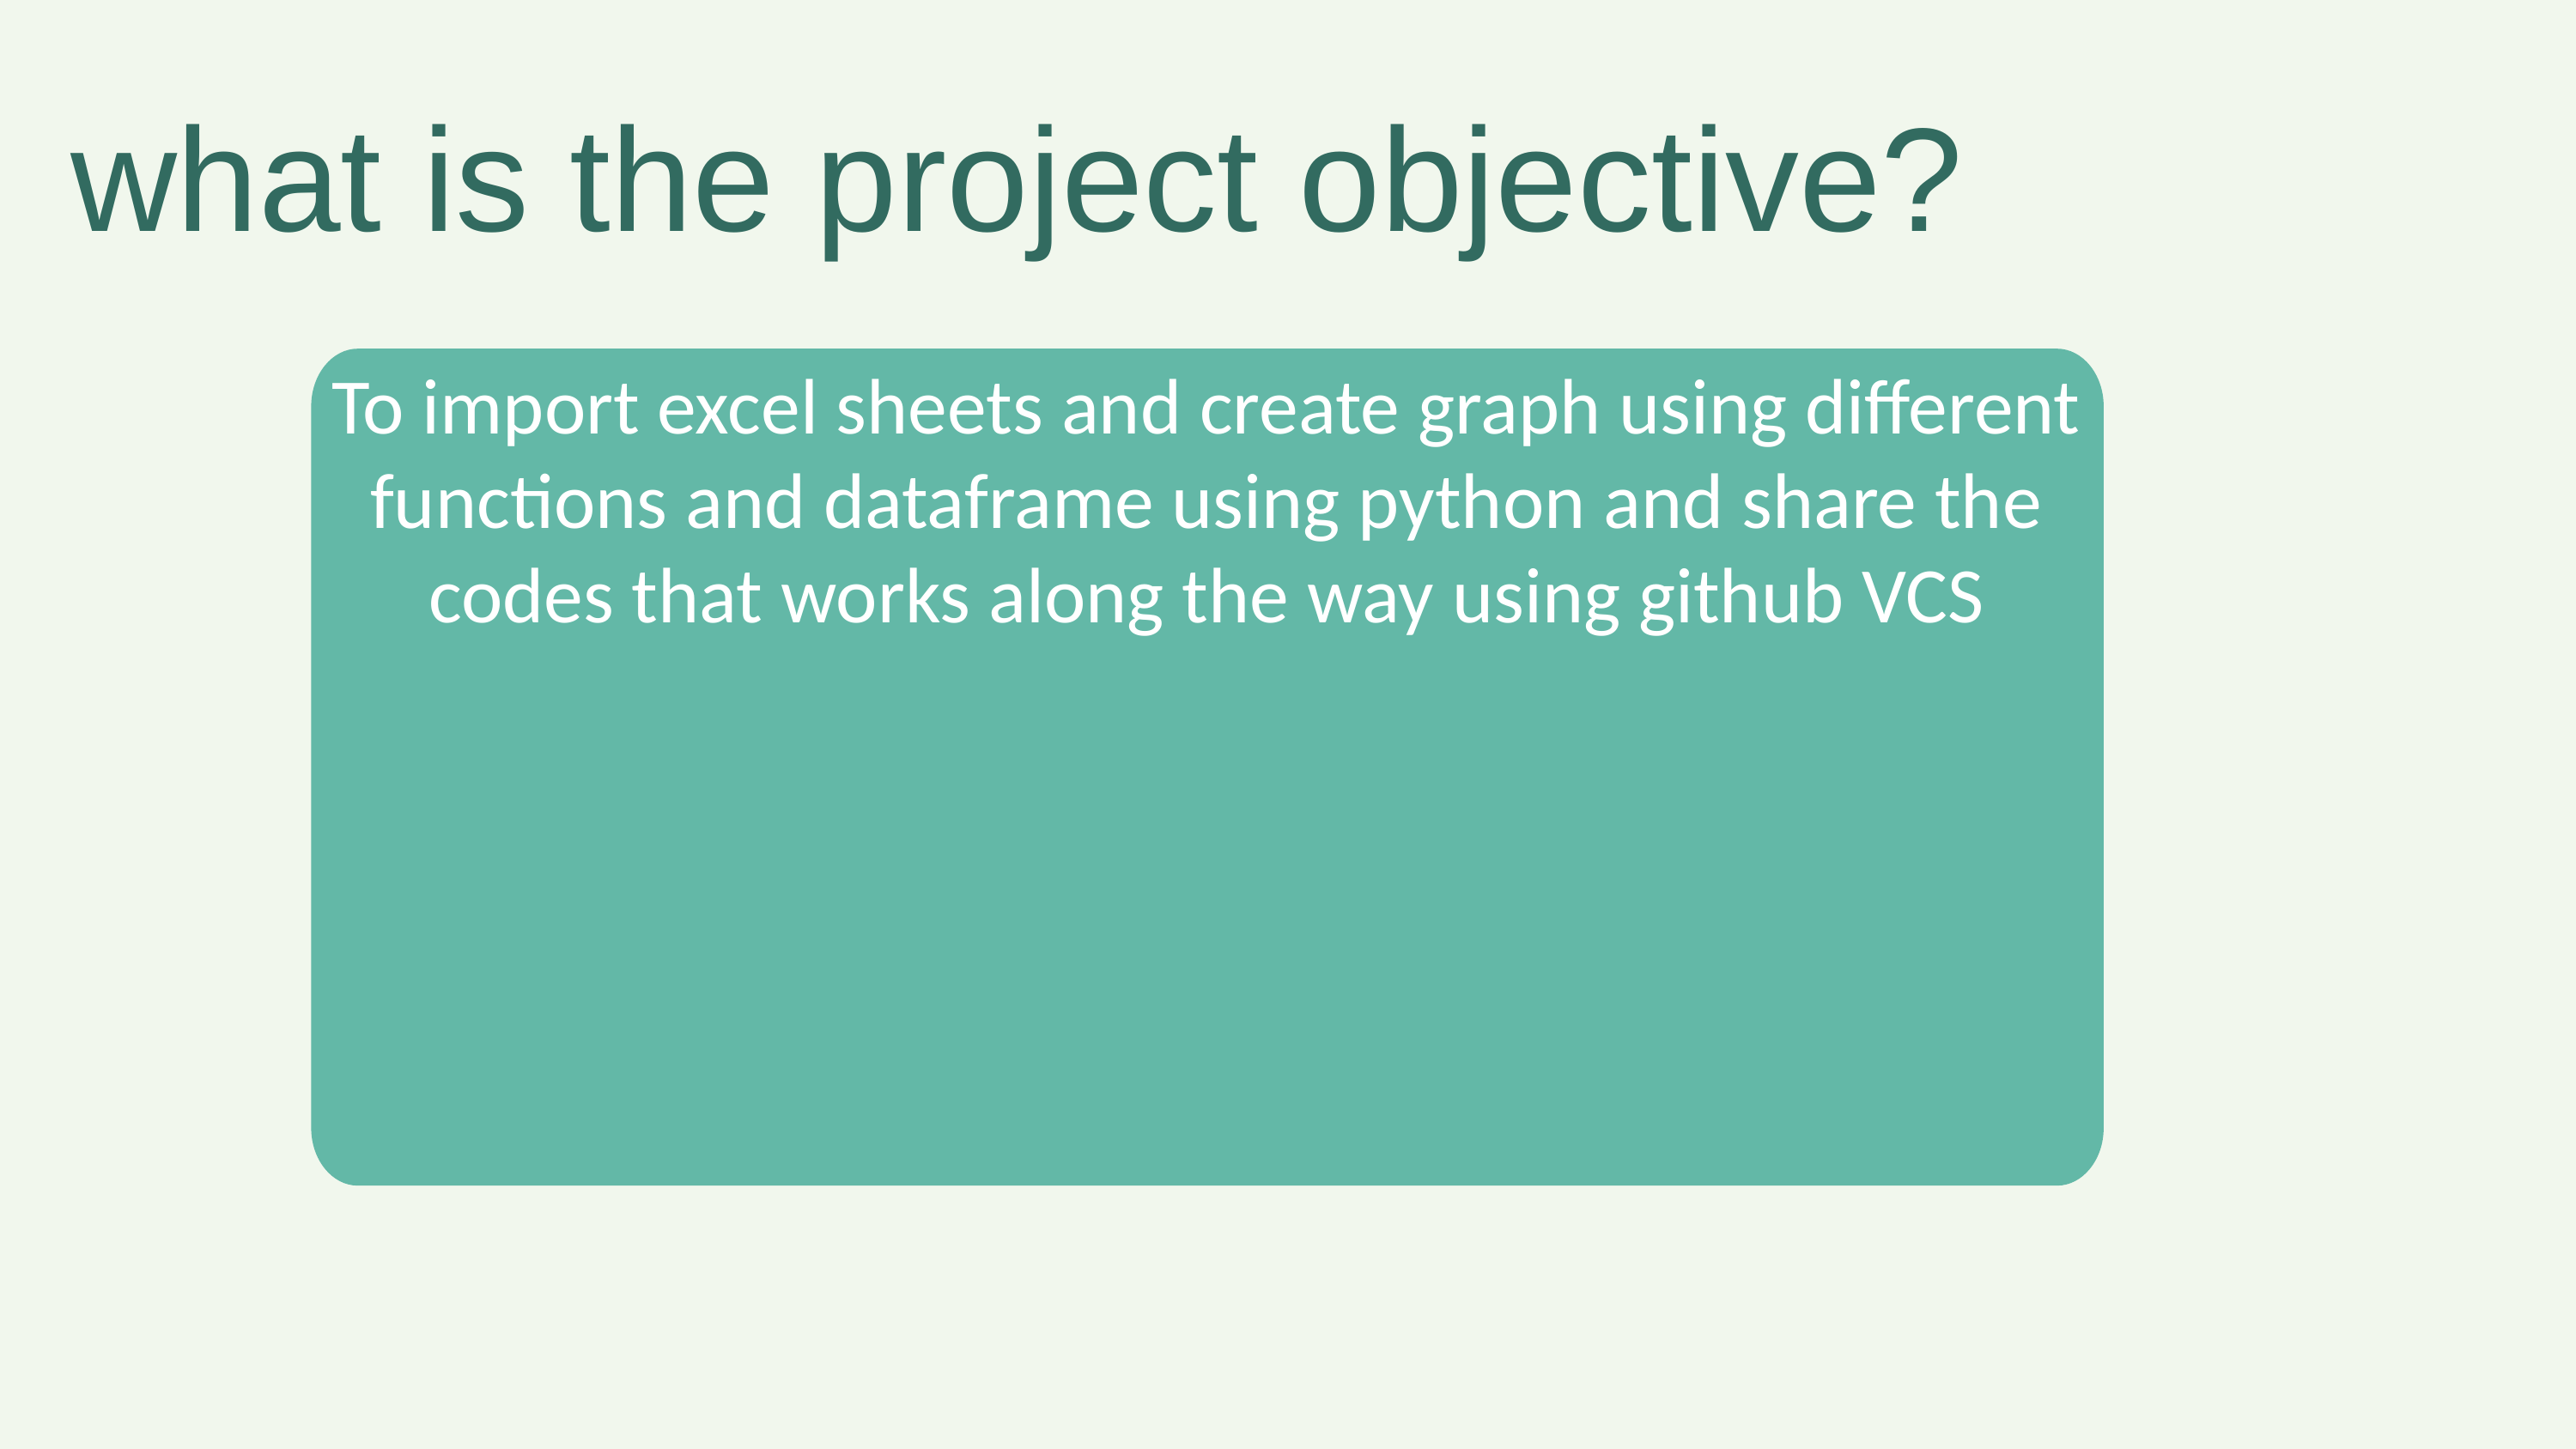

what is the project objective?
To import excel sheets and create graph using different functions and dataframe using python and share the codes that works along the way using github VCS